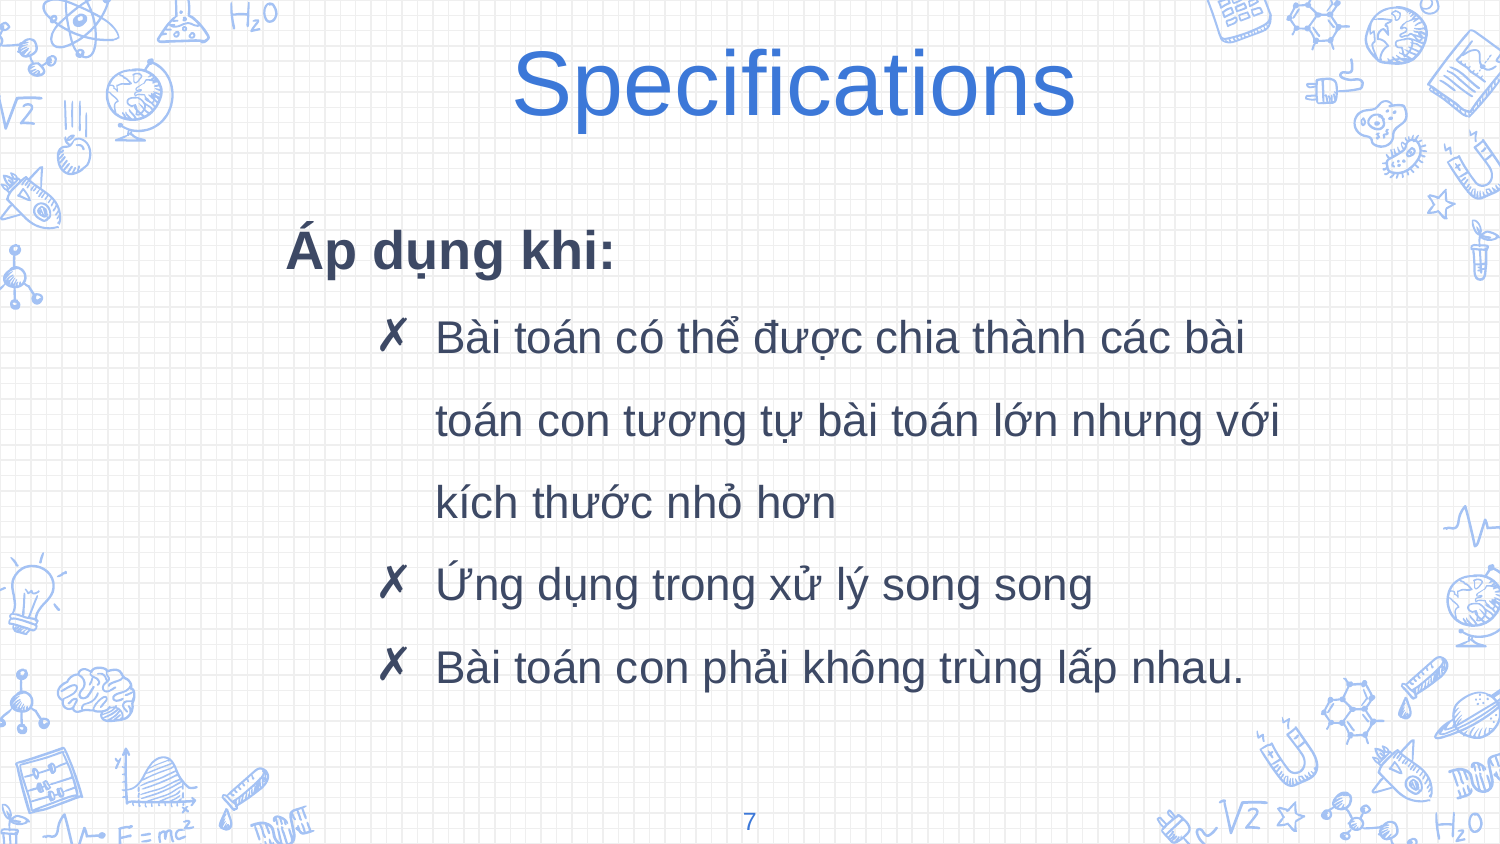

Specifications
Áp dụng khi:
Bài toán có thể được chia thành các bài toán con tương tự bài toán lớn nhưng với kích thước nhỏ hơn
Ứng dụng trong xử lý song song
Bài toán con phải không trùng lấp nhau.
7